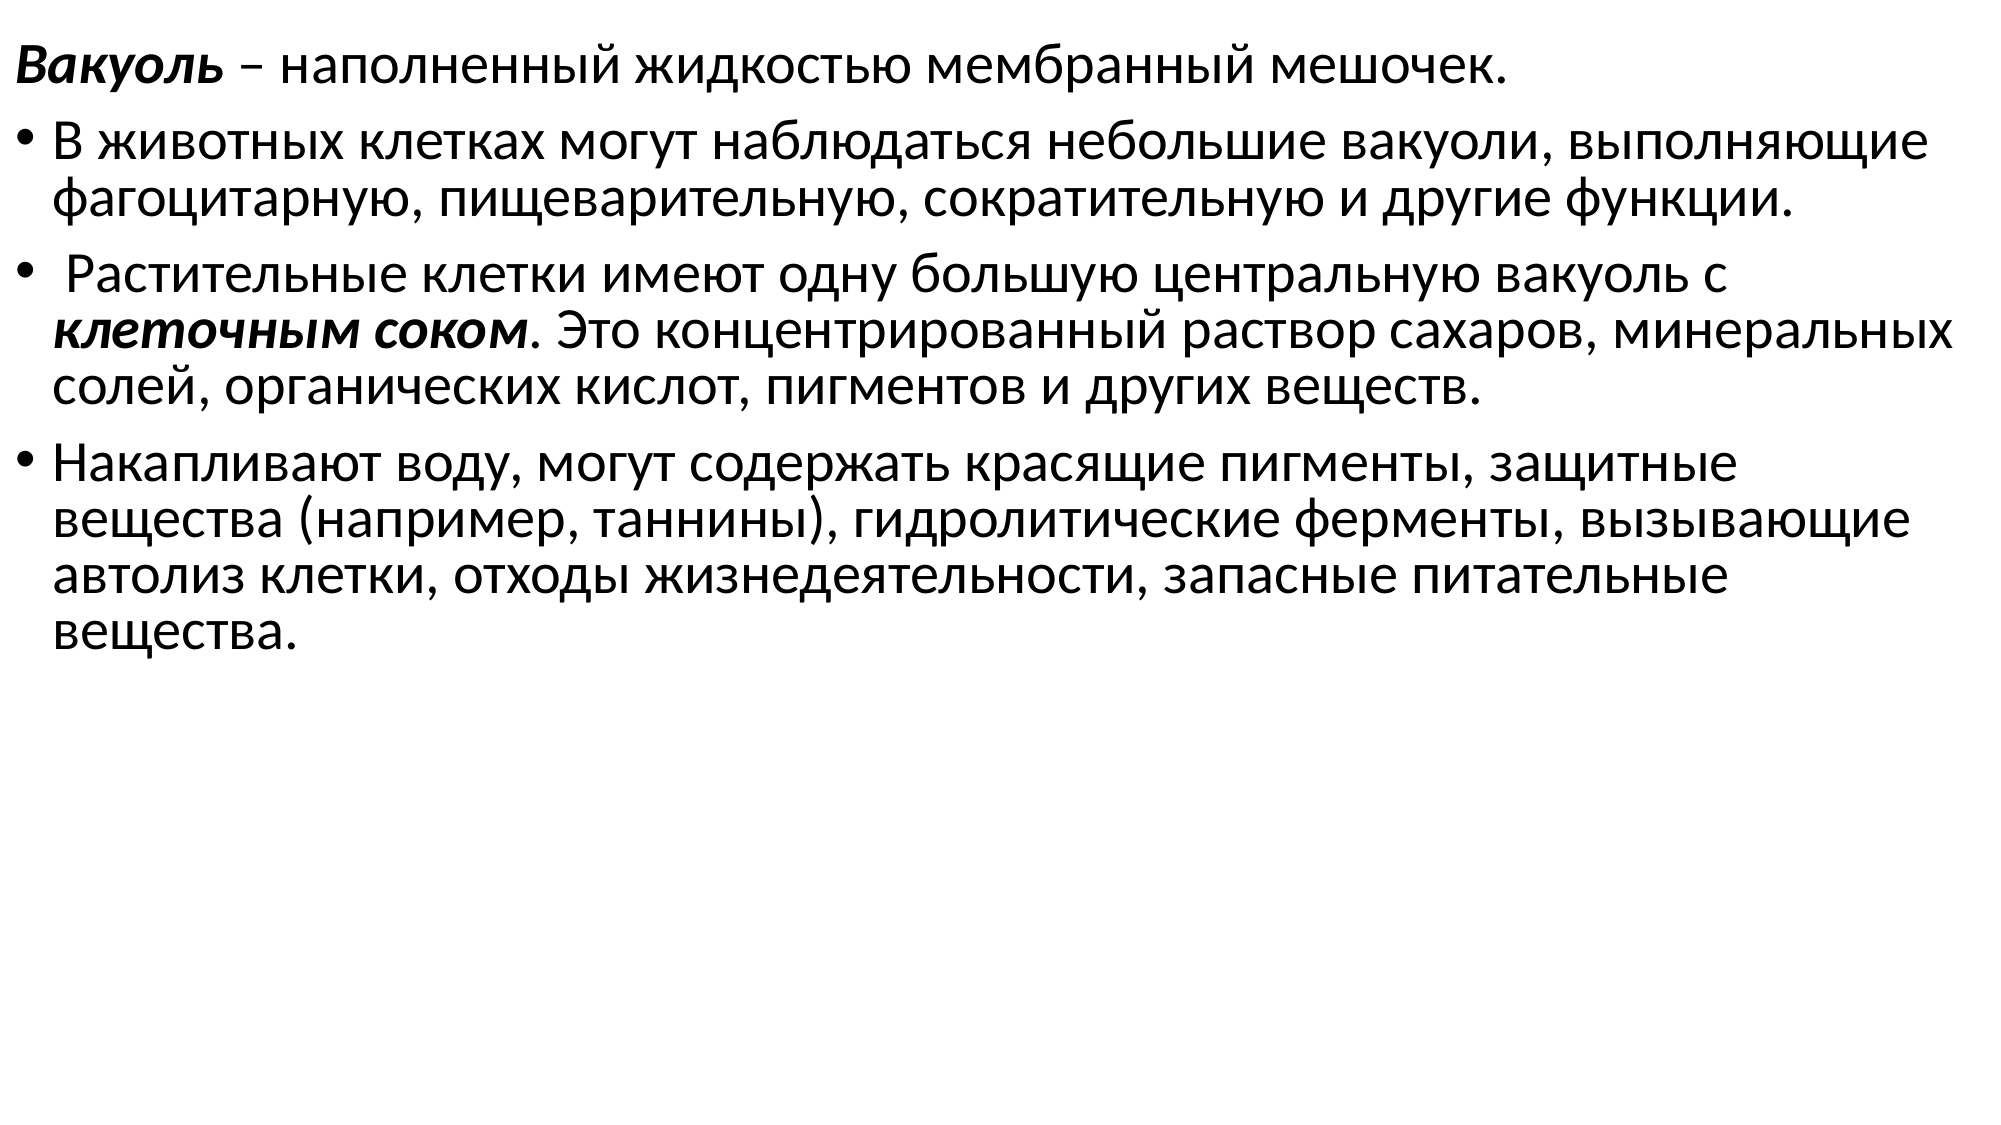

Вакуоль – наполненный жидкостью мембранный мешочек.
В животных клетках могут наблюдаться небольшие вакуоли, выполняющие фагоцитарную, пищеварительную, сократительную и другие функции.
 Растительные клетки имеют одну большую центральную вакуоль с клеточным соком. Это концентрированный раствор сахаров, минеральных солей, органических кислот, пигментов и других веществ.
Накапливают воду, могут содержать красящие пигменты, защитные вещества (например, таннины), гидролитические ферменты, вызывающие автолиз клетки, отходы жизнедеятельности, запасные питательные вещества.